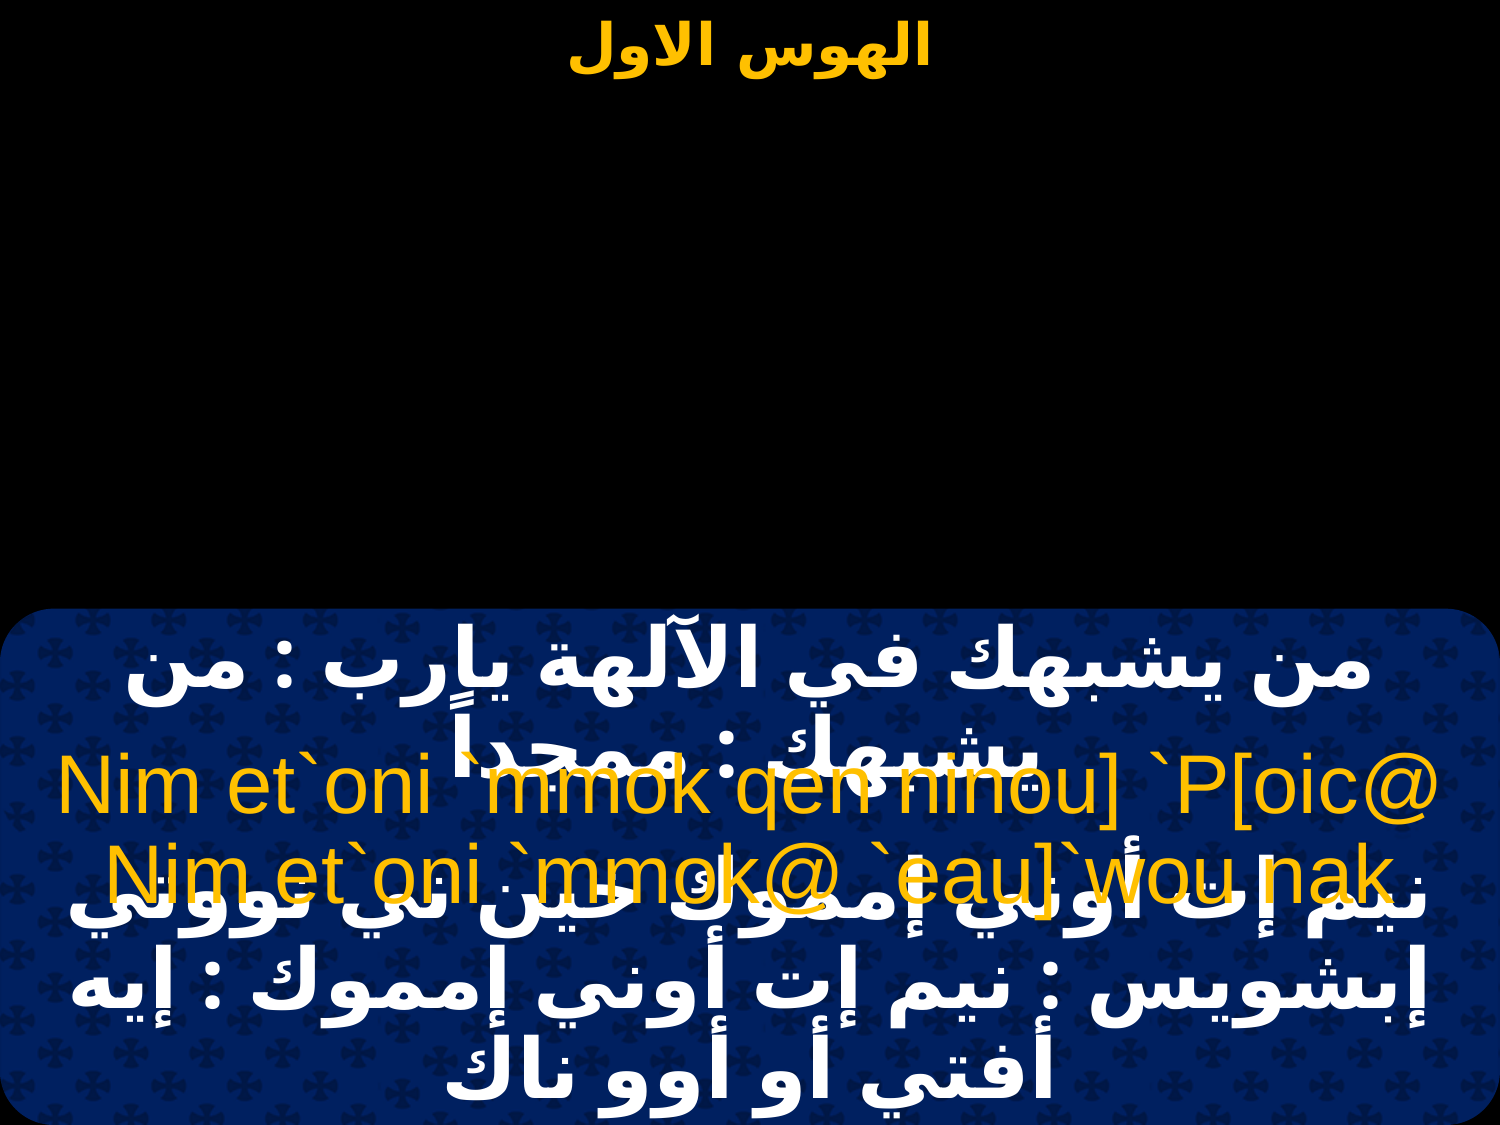

#
من يشبهك في الآلهة يارب : من يشبهك : ممجداً
Nim et`oni `mmok qen ninou] `P[oic@ Nim et`oni `mmok@ `eau]`wou nak
نيم إت أوني إمموك خين ني نووتي إبشويس : نيم إت أوني إمموك : إيه أفتي أو أوو ناك